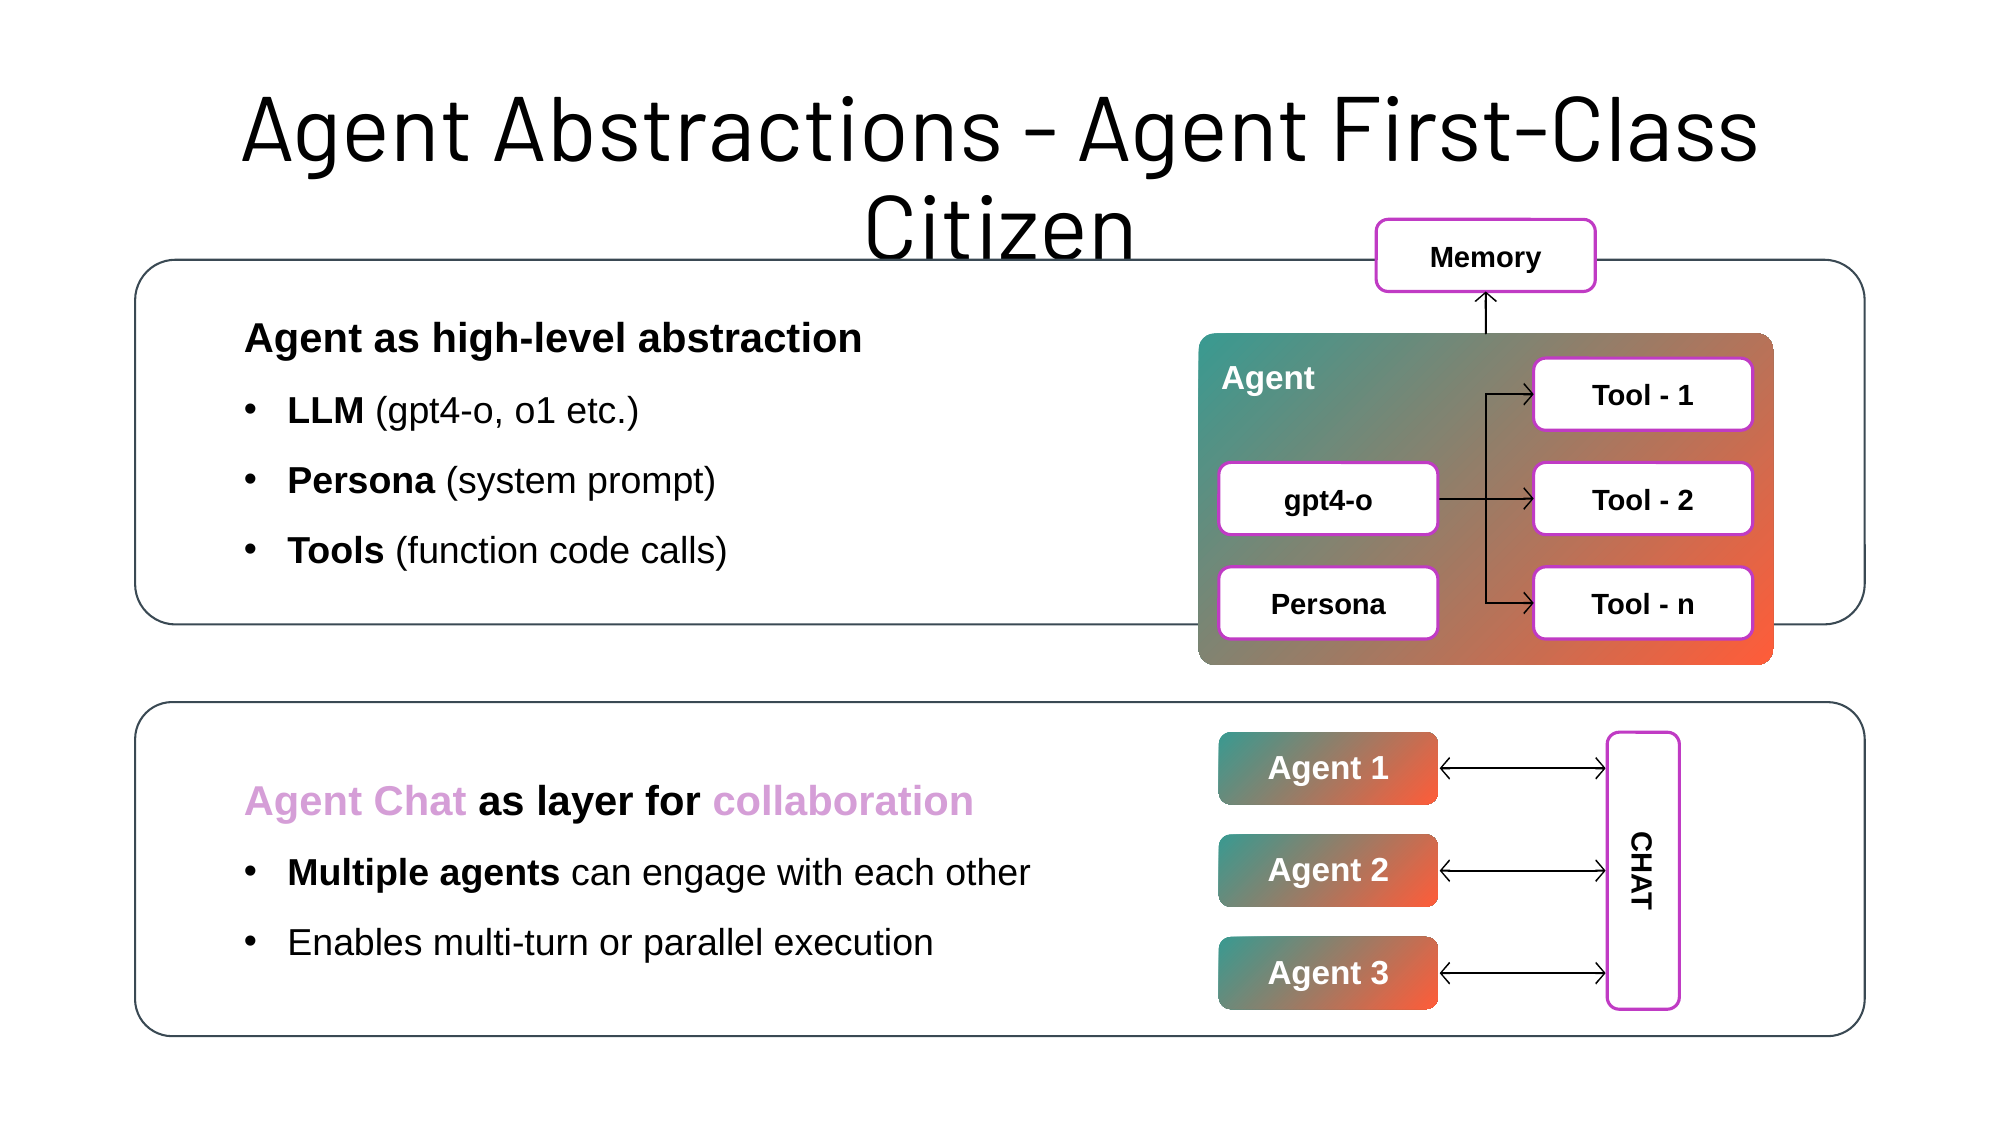

# Agent Abstractions - Agent First-Class Citizen
Memory
Agent
Tool - 1
gpt4-o
Tool - 2
Persona
Tool - n

Agent as high-level abstraction
LLM (gpt4-o, o1 etc.)
Persona (system prompt)
Tools (function code calls)

Agent 1
Agent Chat as layer for collaboration
Multiple agents can engage with each other
Enables multi-turn or parallel execution
Agent 2
CHAT
Agent 3